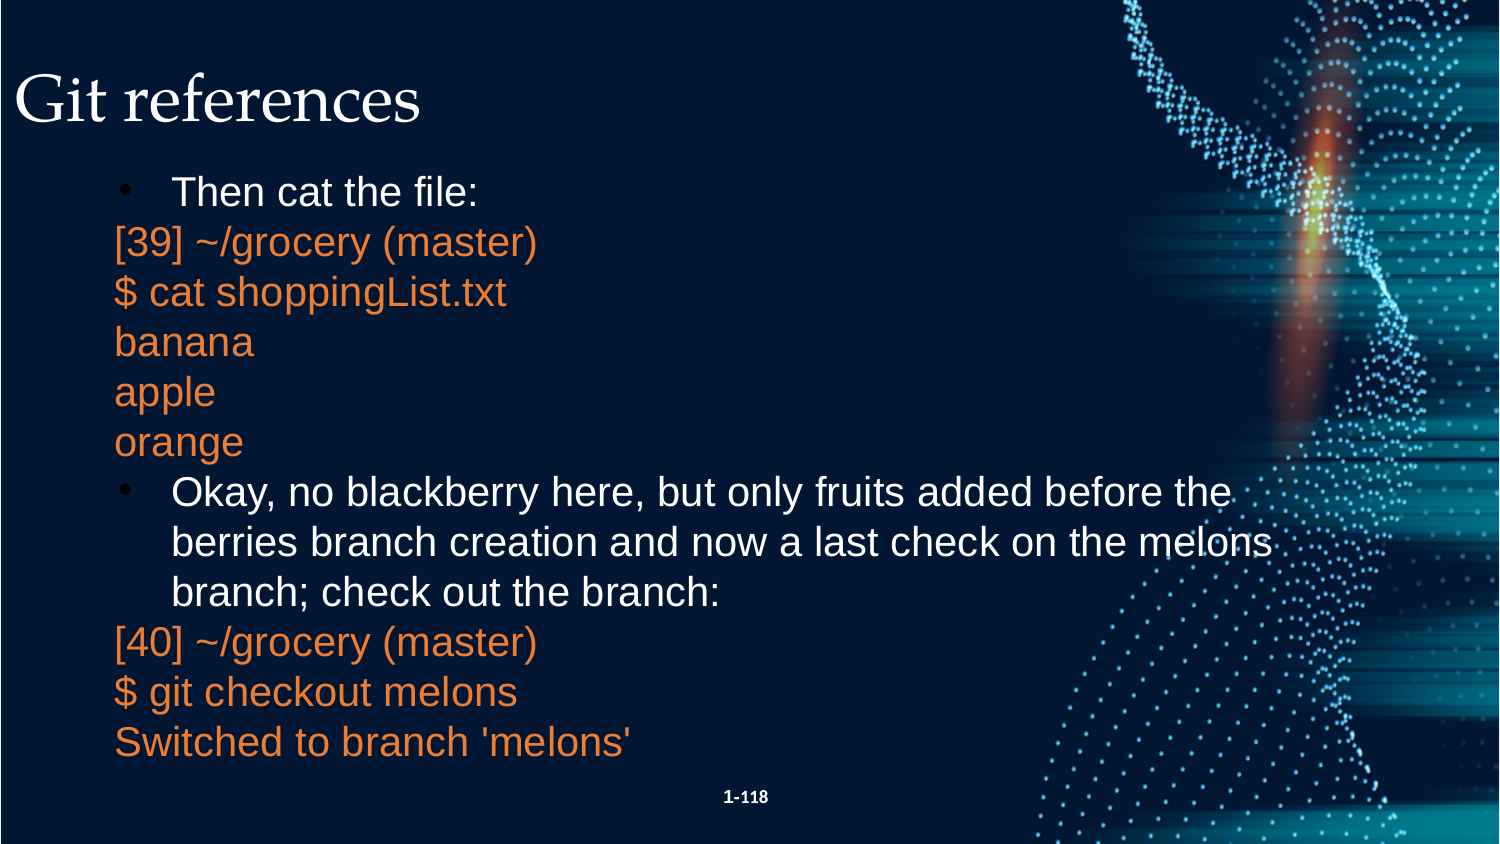

Git references
Then cat the file:
[39] ~/grocery (master)
$ cat shoppingList.txt
banana
apple
orange
Okay, no blackberry here, but only fruits added before the berries branch creation and now a last check on the melons branch; check out the branch:
[40] ~/grocery (master)
$ git checkout melons
Switched to branch 'melons'
1-118